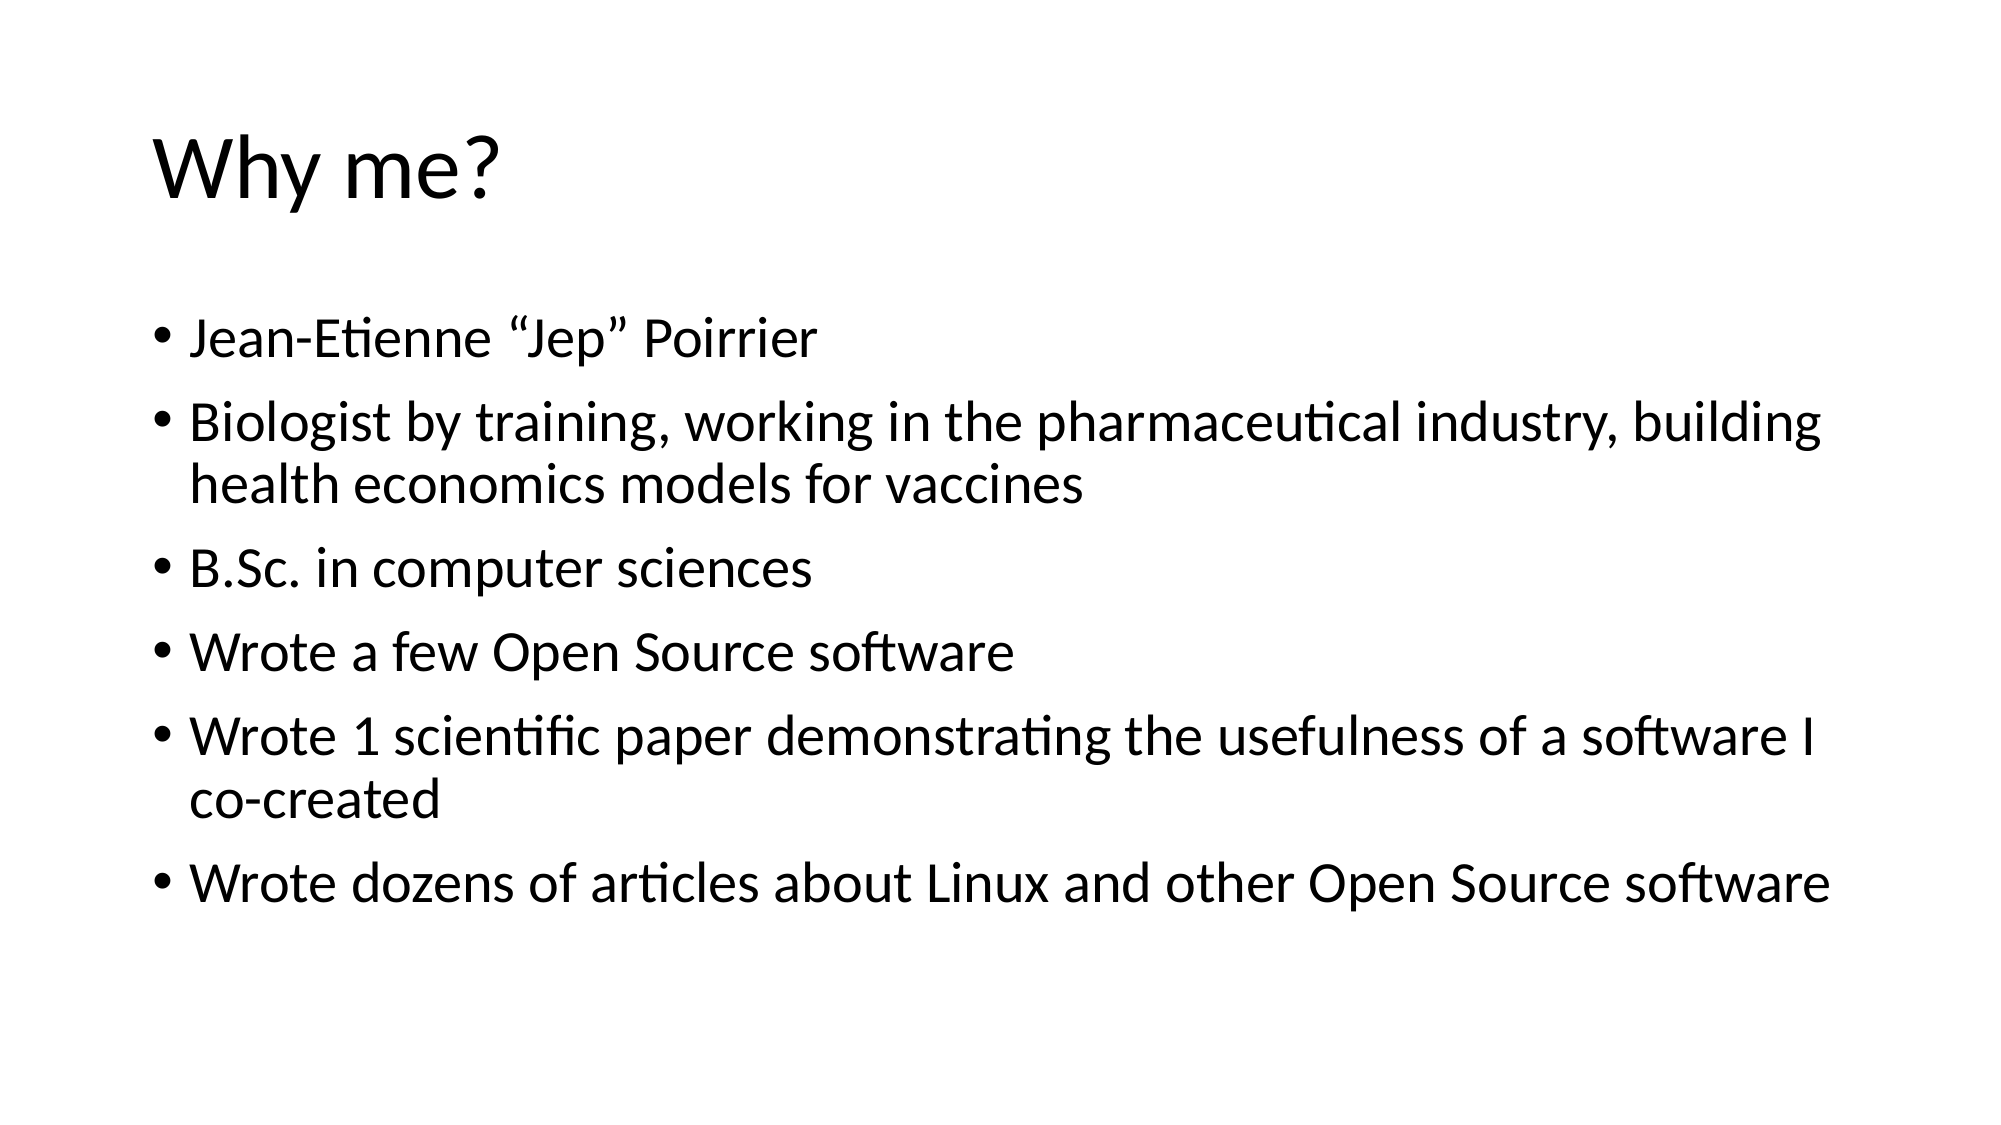

# Why me?
Jean-Etienne “Jep” Poirrier
Biologist by training, working in the pharmaceutical industry, building health economics models for vaccines
B.Sc. in computer sciences
Wrote a few Open Source software
Wrote 1 scientific paper demonstrating the usefulness of a software I co-created
Wrote dozens of articles about Linux and other Open Source software